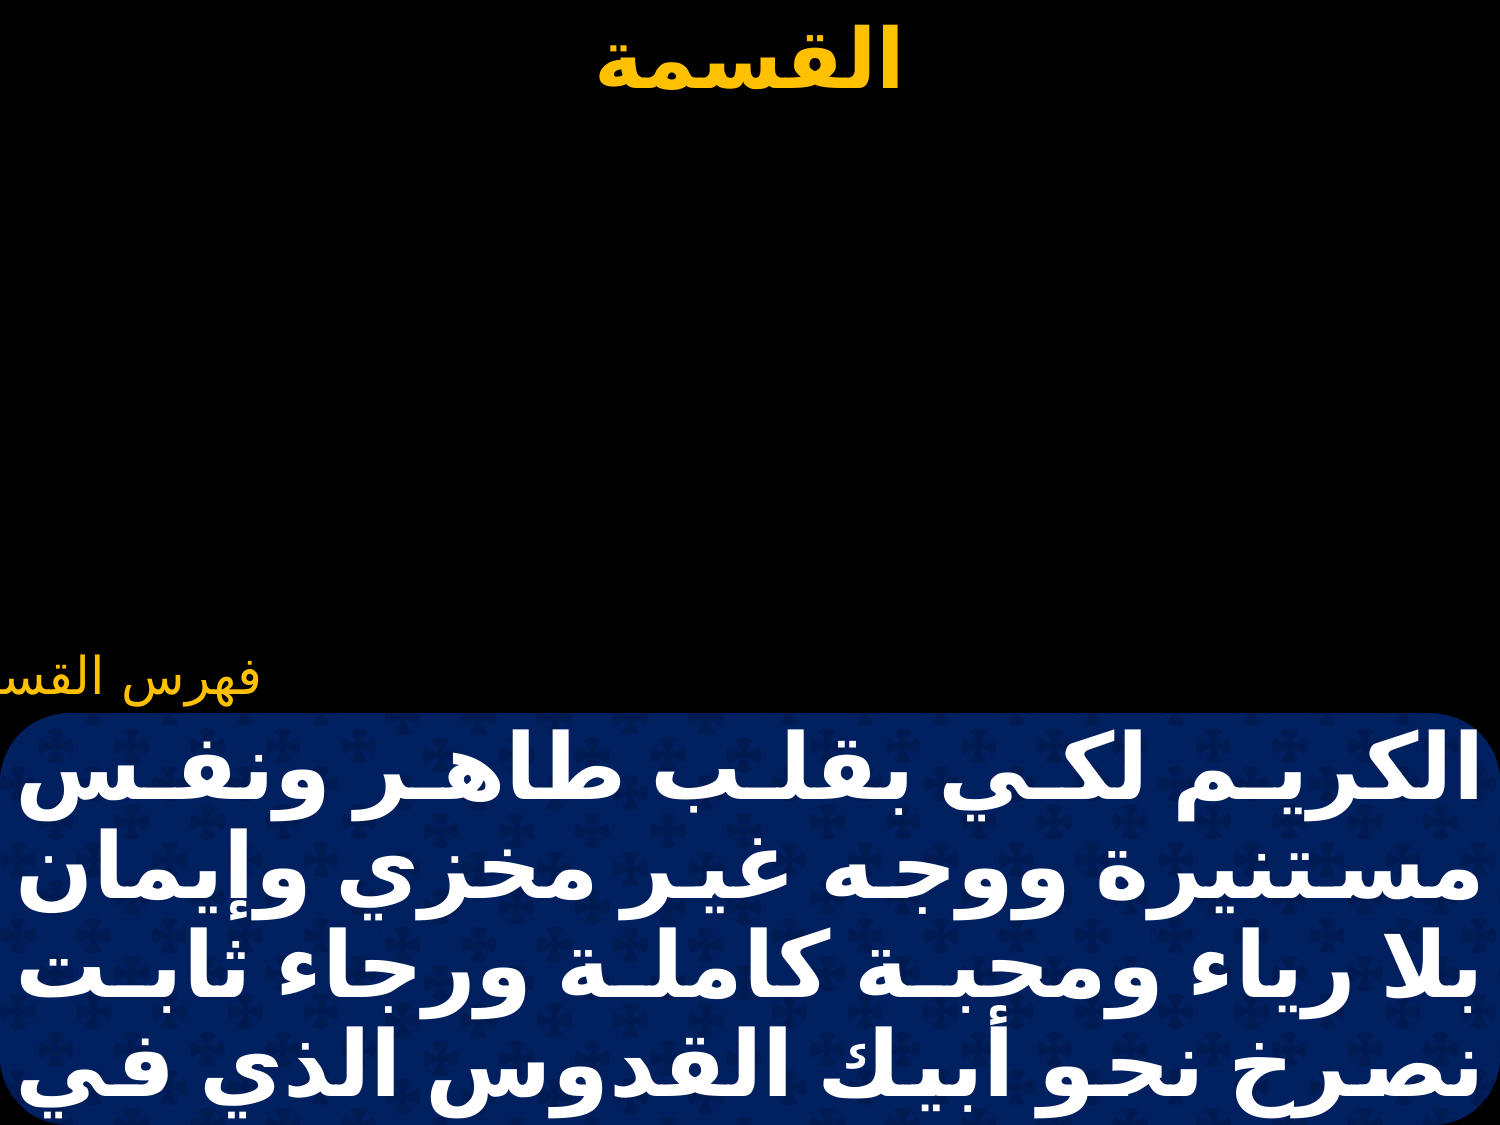

#
الكريم لكي بقلب طاهر ونفس مستنيرة ووجه غير مخزي وإيمان بلا رياء ومحبة كاملة ورجاء ثابت نصرخ نحو أبيك القدوس الذي في السموات ونصلي بشكر: